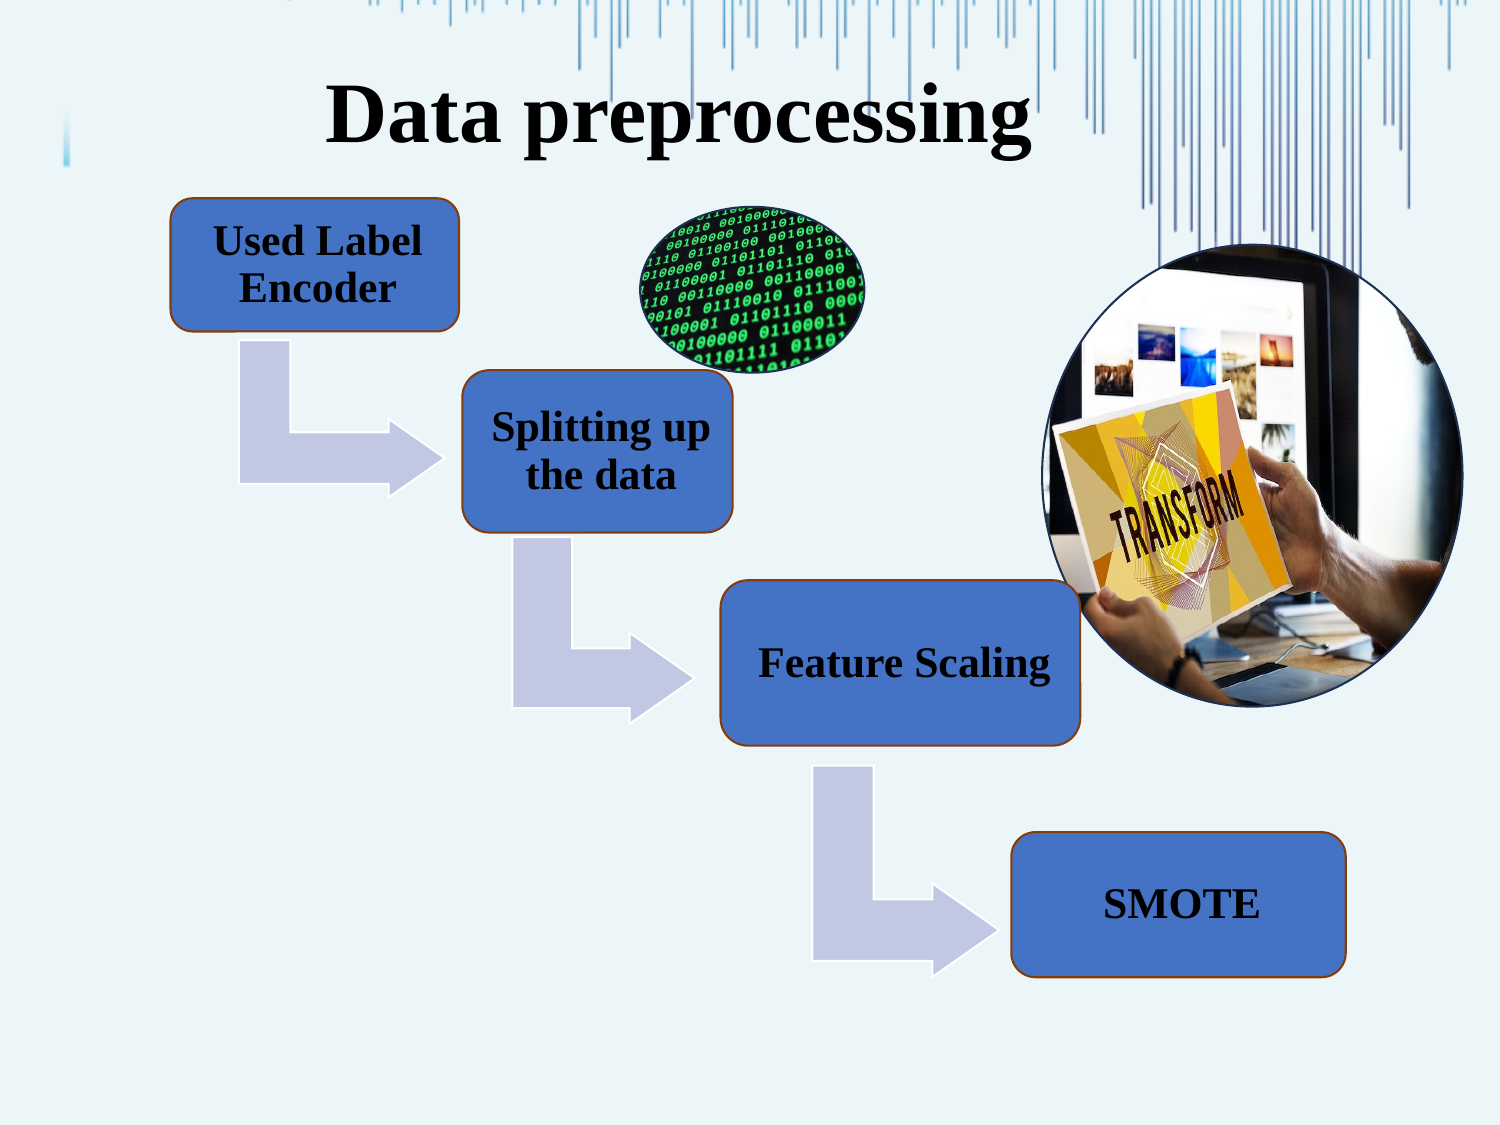

# Data preprocessing

Used Label Encoder
Splitting up the data
SMOTE
Feature Scaling